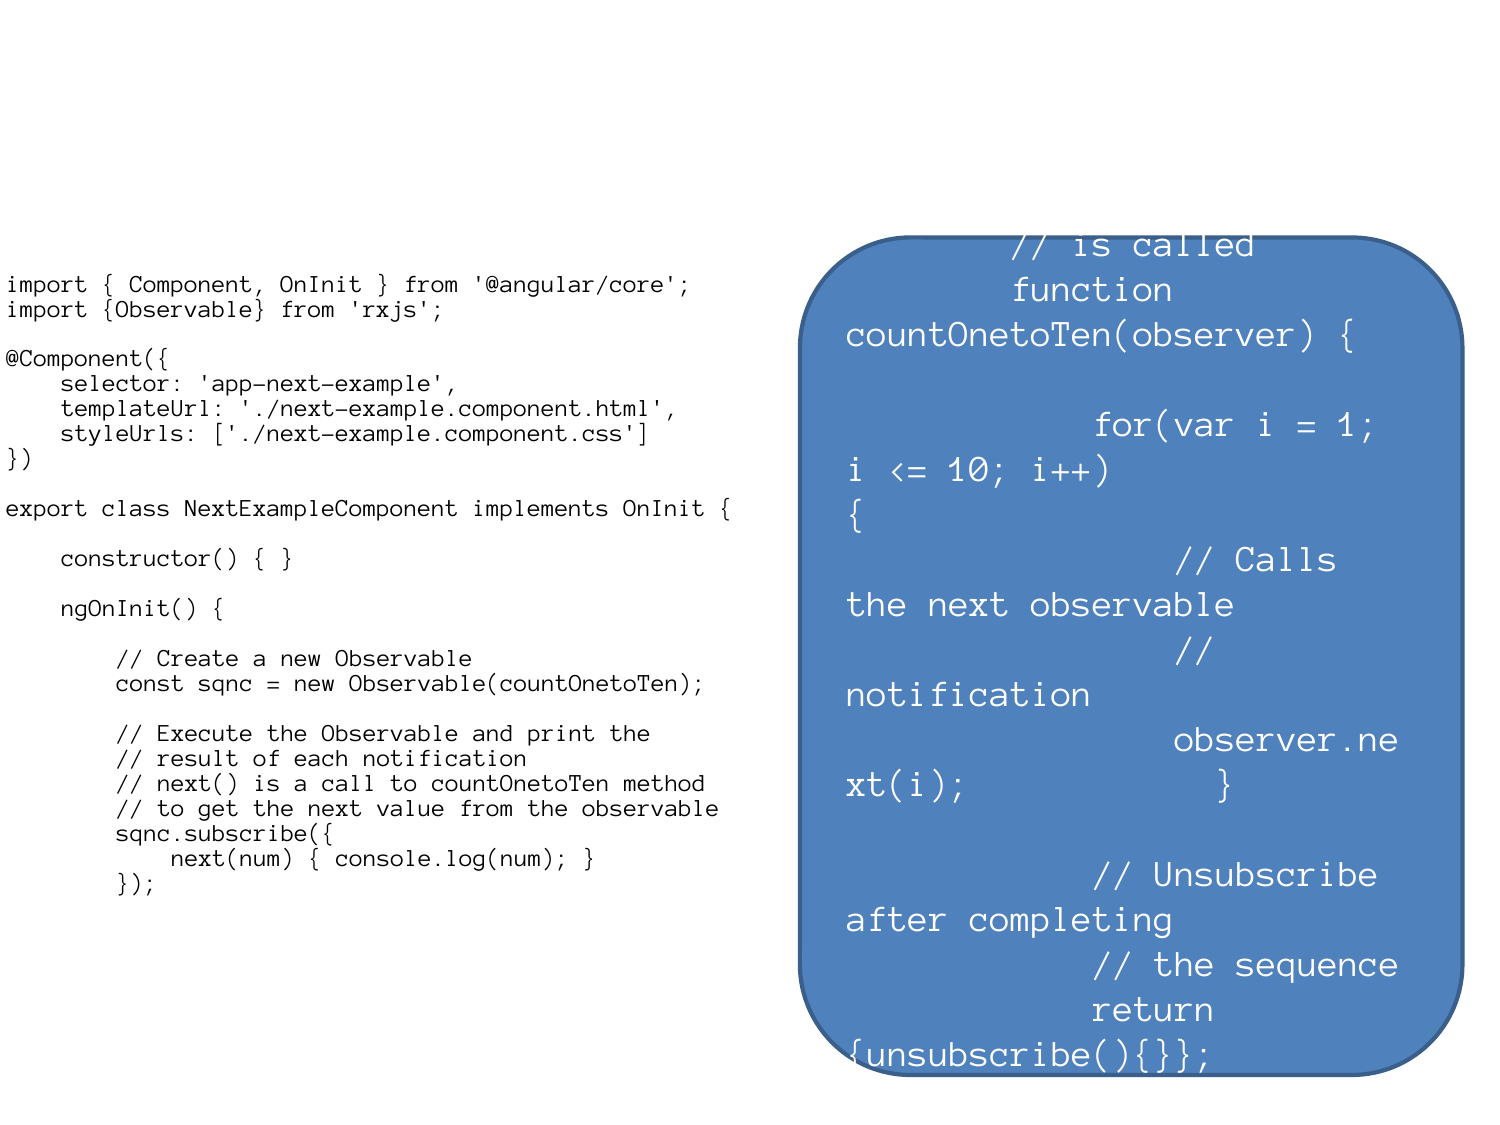

| import { Component, OnInit } from '@angular/core'; import {Observable} from 'rxjs';    @Component({     selector: 'app-next-example',     templateUrl: './next-example.component.html',     styleUrls: ['./next-example.component.css'] })   export class NextExampleComponent implements OnInit {        constructor() { }        ngOnInit() {               // Create a new Observable         const sqnc = new Observable(countOnetoTen);                // Execute the Observable and print the         // result of each notification         // next() is a call to countOnetoTen method         // to get the next value from the observable         sqnc.subscribe({             next(num) { console.log(num); }         }); |
| --- |
// This function runs when subscribe()
        // is called
        function countOnetoTen(observer) {

            for(var i = 1; i <= 10; i++) {
                // Calls the next observable
                // notification
                observer.next(i);            }

            // Unsubscribe after completing
            // the sequence
            return {unsubscribe(){}};
        }
    }
}